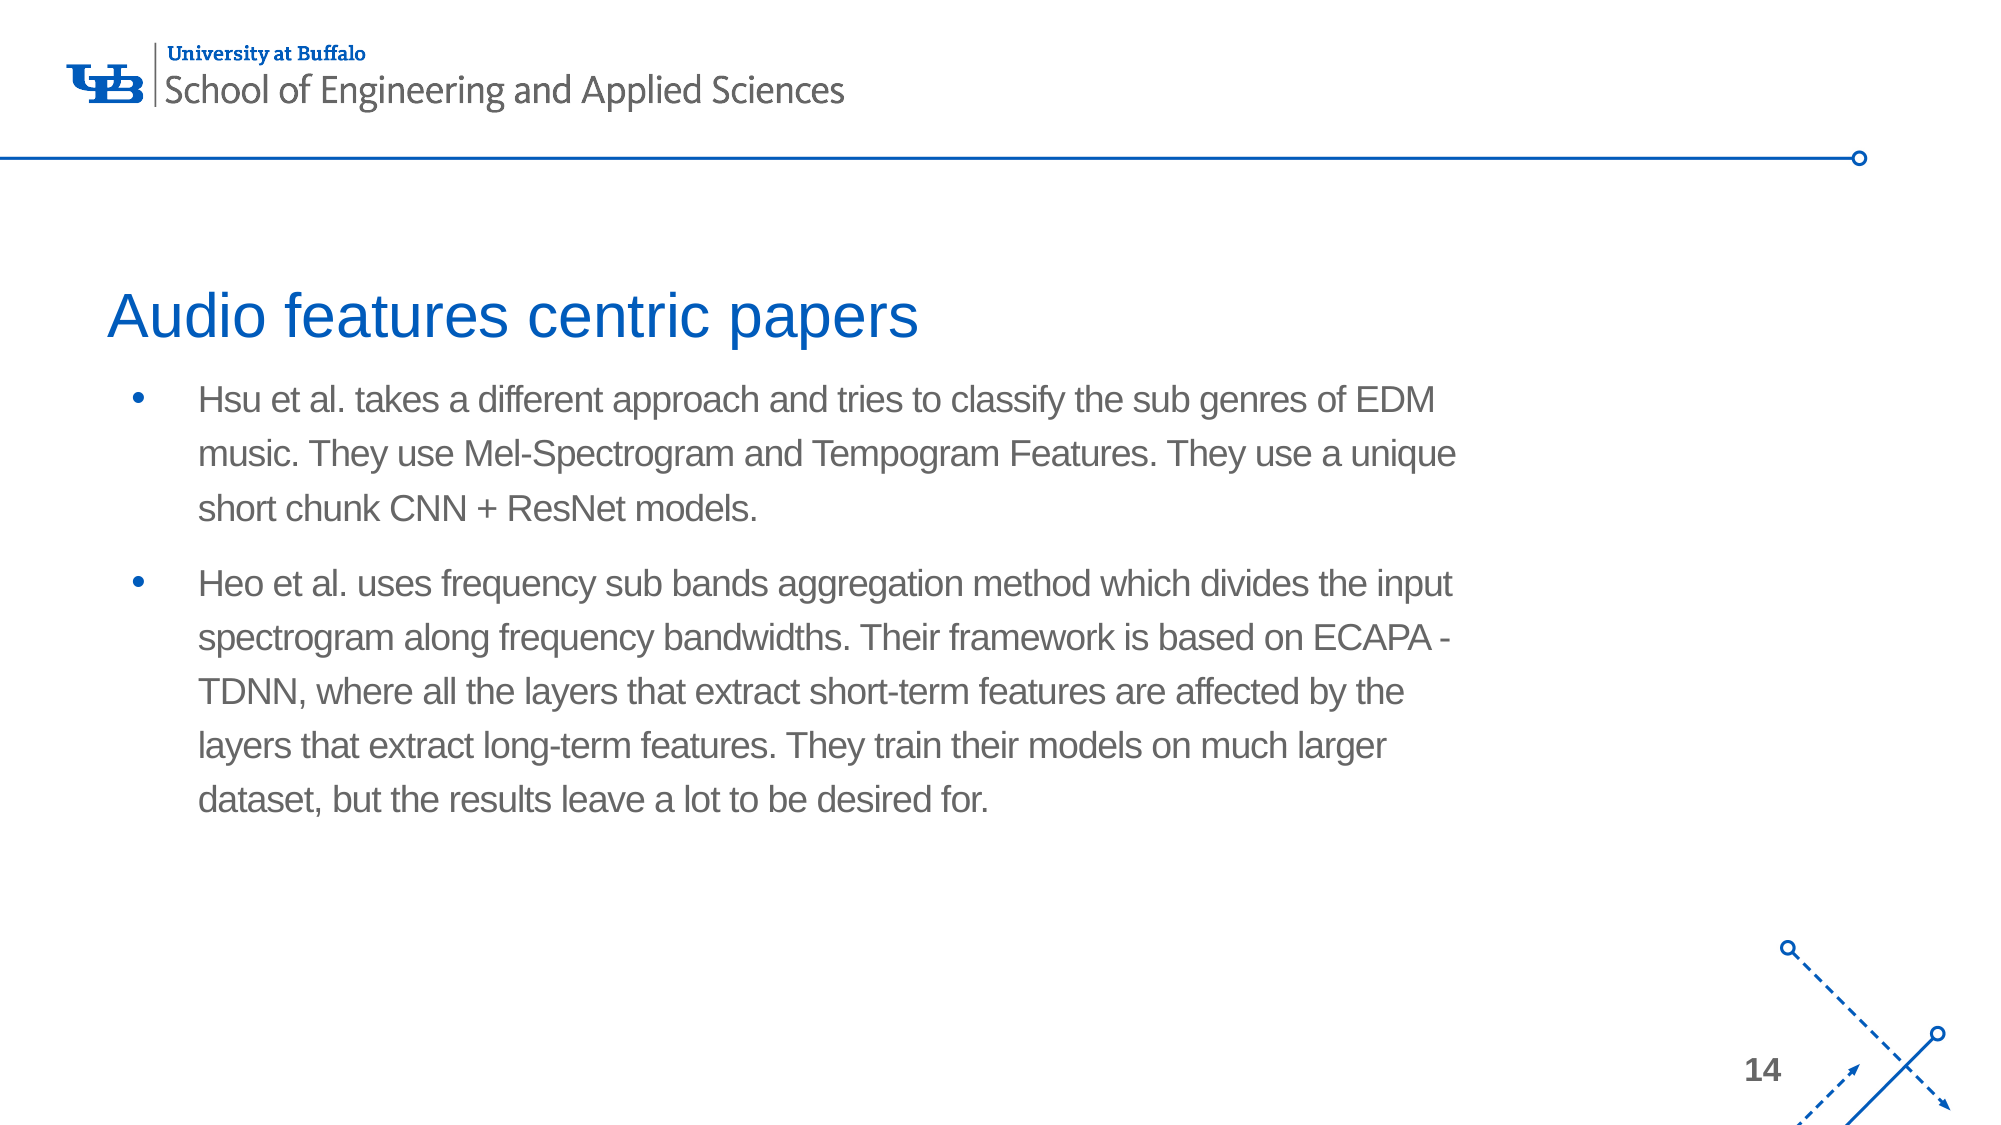

# Audio features centric papers
Hsu et al. takes a different approach and tries to classify the sub genres of EDM music. They use Mel-Spectrogram and Tempogram Features. They use a unique short chunk CNN + ResNet models.
Heo et al. uses frequency sub bands aggregation method which divides the input spectrogram along frequency bandwidths. Their framework is based on ECAPA - TDNN, where all the layers that extract short-term features are affected by the layers that extract long-term features. They train their models on much larger dataset, but the results leave a lot to be desired for.